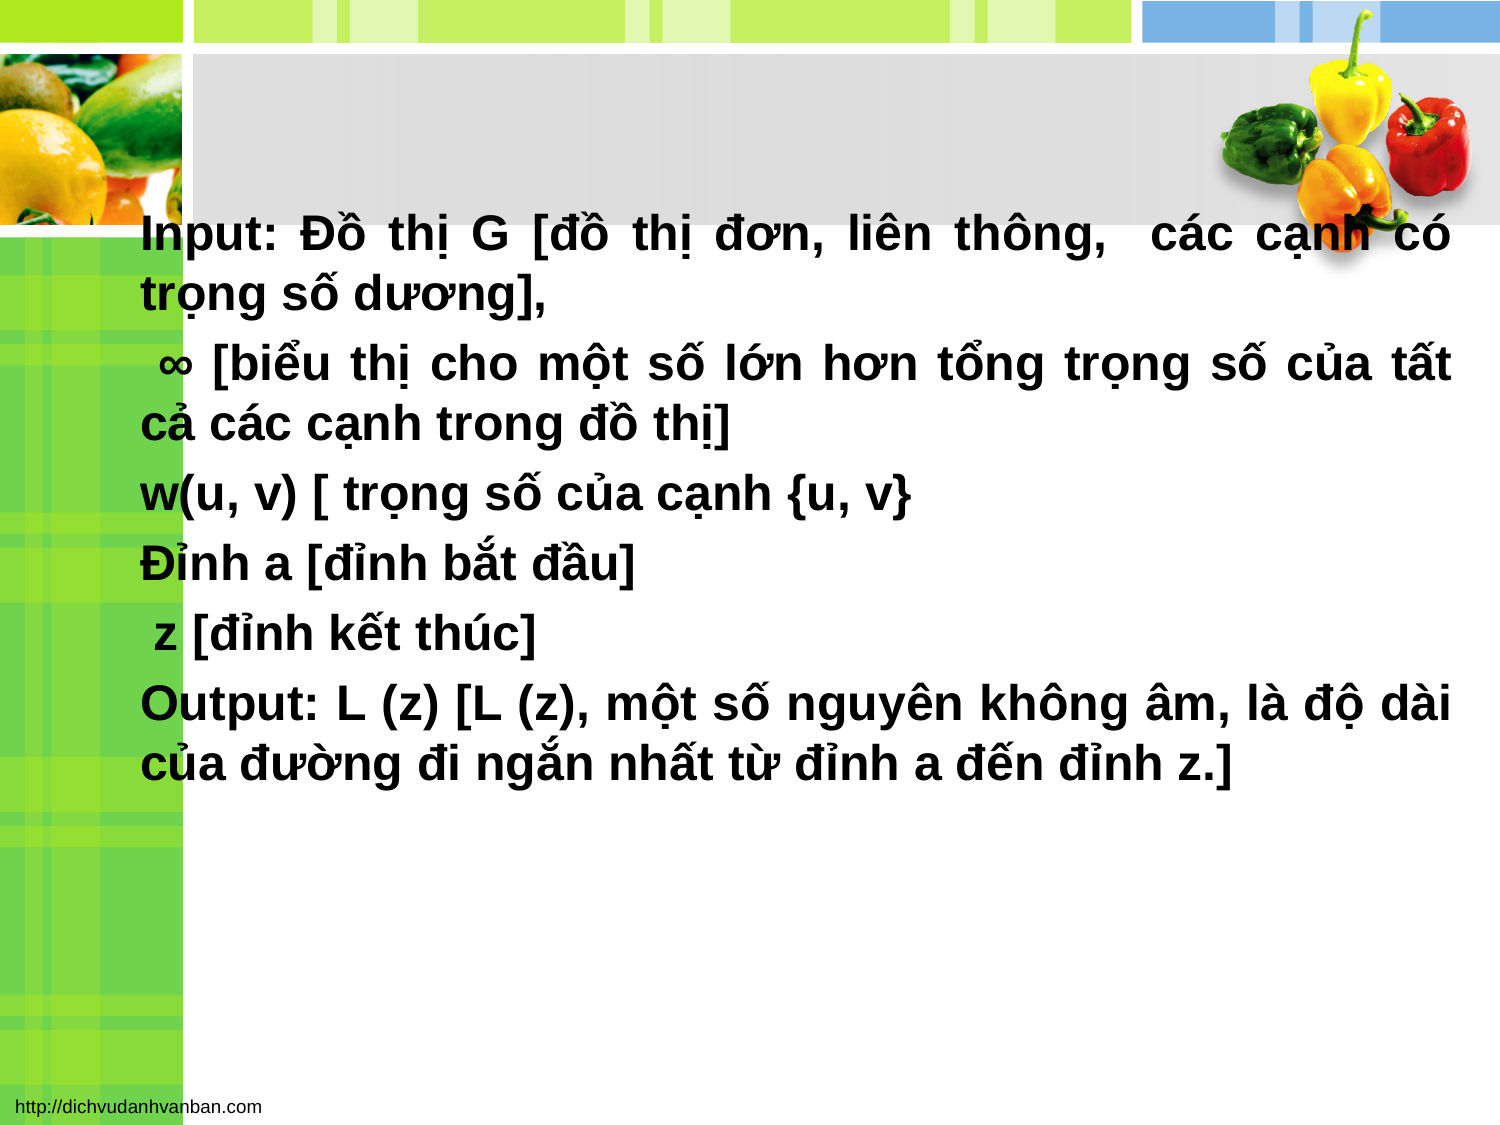

Input: Đồ thị G [đồ thị đơn, liên thông,  các cạnh có trọng số dương],
 ∞ [biểu thị cho một số lớn hơn tổng trọng số của tất cả các cạnh trong đồ thị]
w(u, v) [ trọng số của cạnh {u, v}
Đỉnh a [đỉnh bắt đầu]
 z [đỉnh kết thúc]
Output: L (z) [L (z), một số nguyên không âm, là độ dài của đường đi ngắn nhất từ đỉnh a đến đỉnh z.]